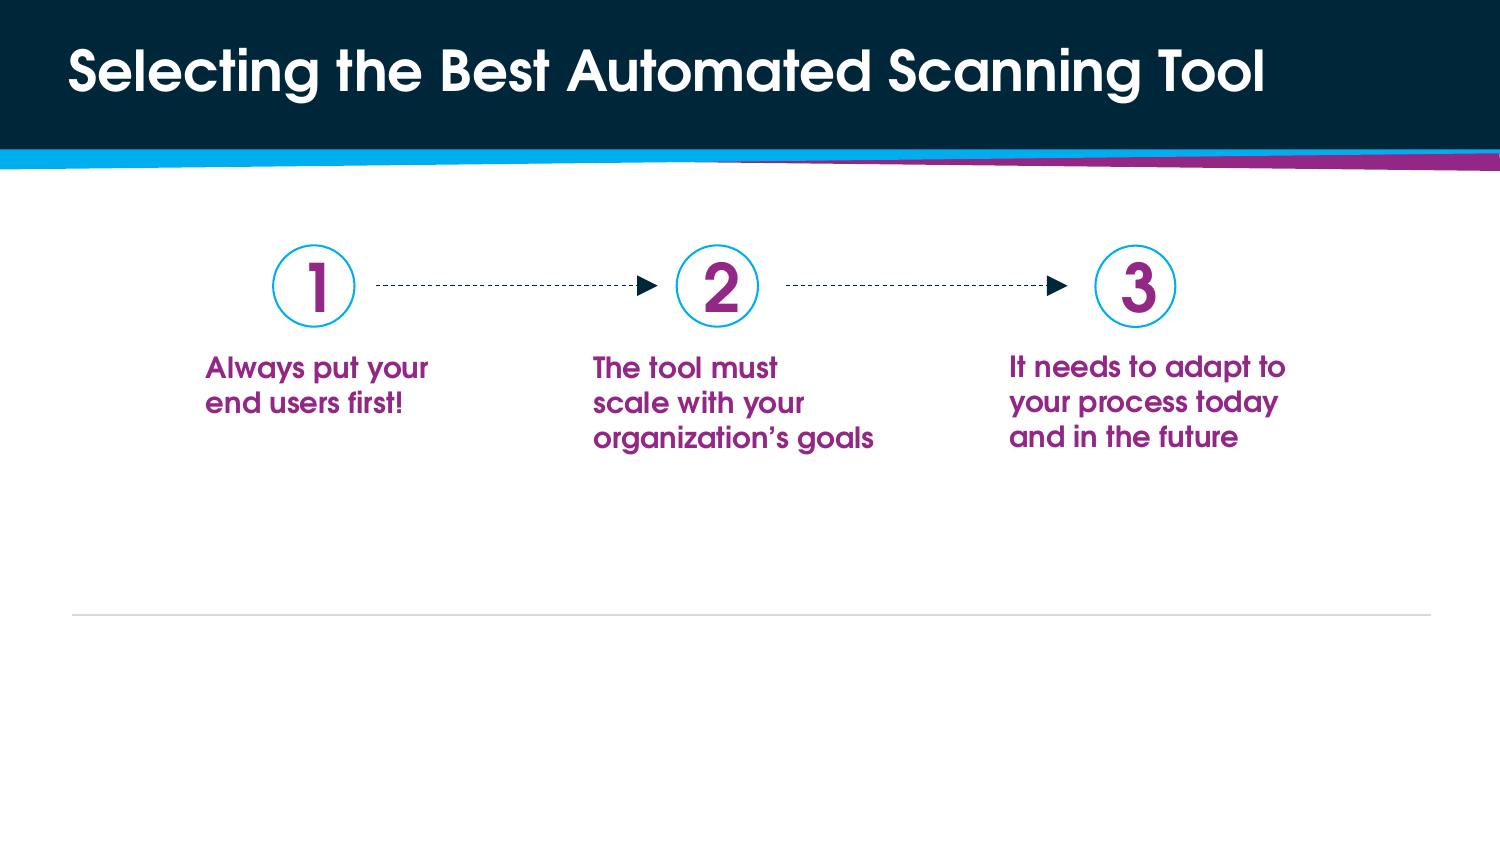

# Selecting the Best Automated Scanning Tool
1
2
3
It needs to adapt to your process today and in the future
Always put your end users first!
The tool must
scale with your organization’s goals